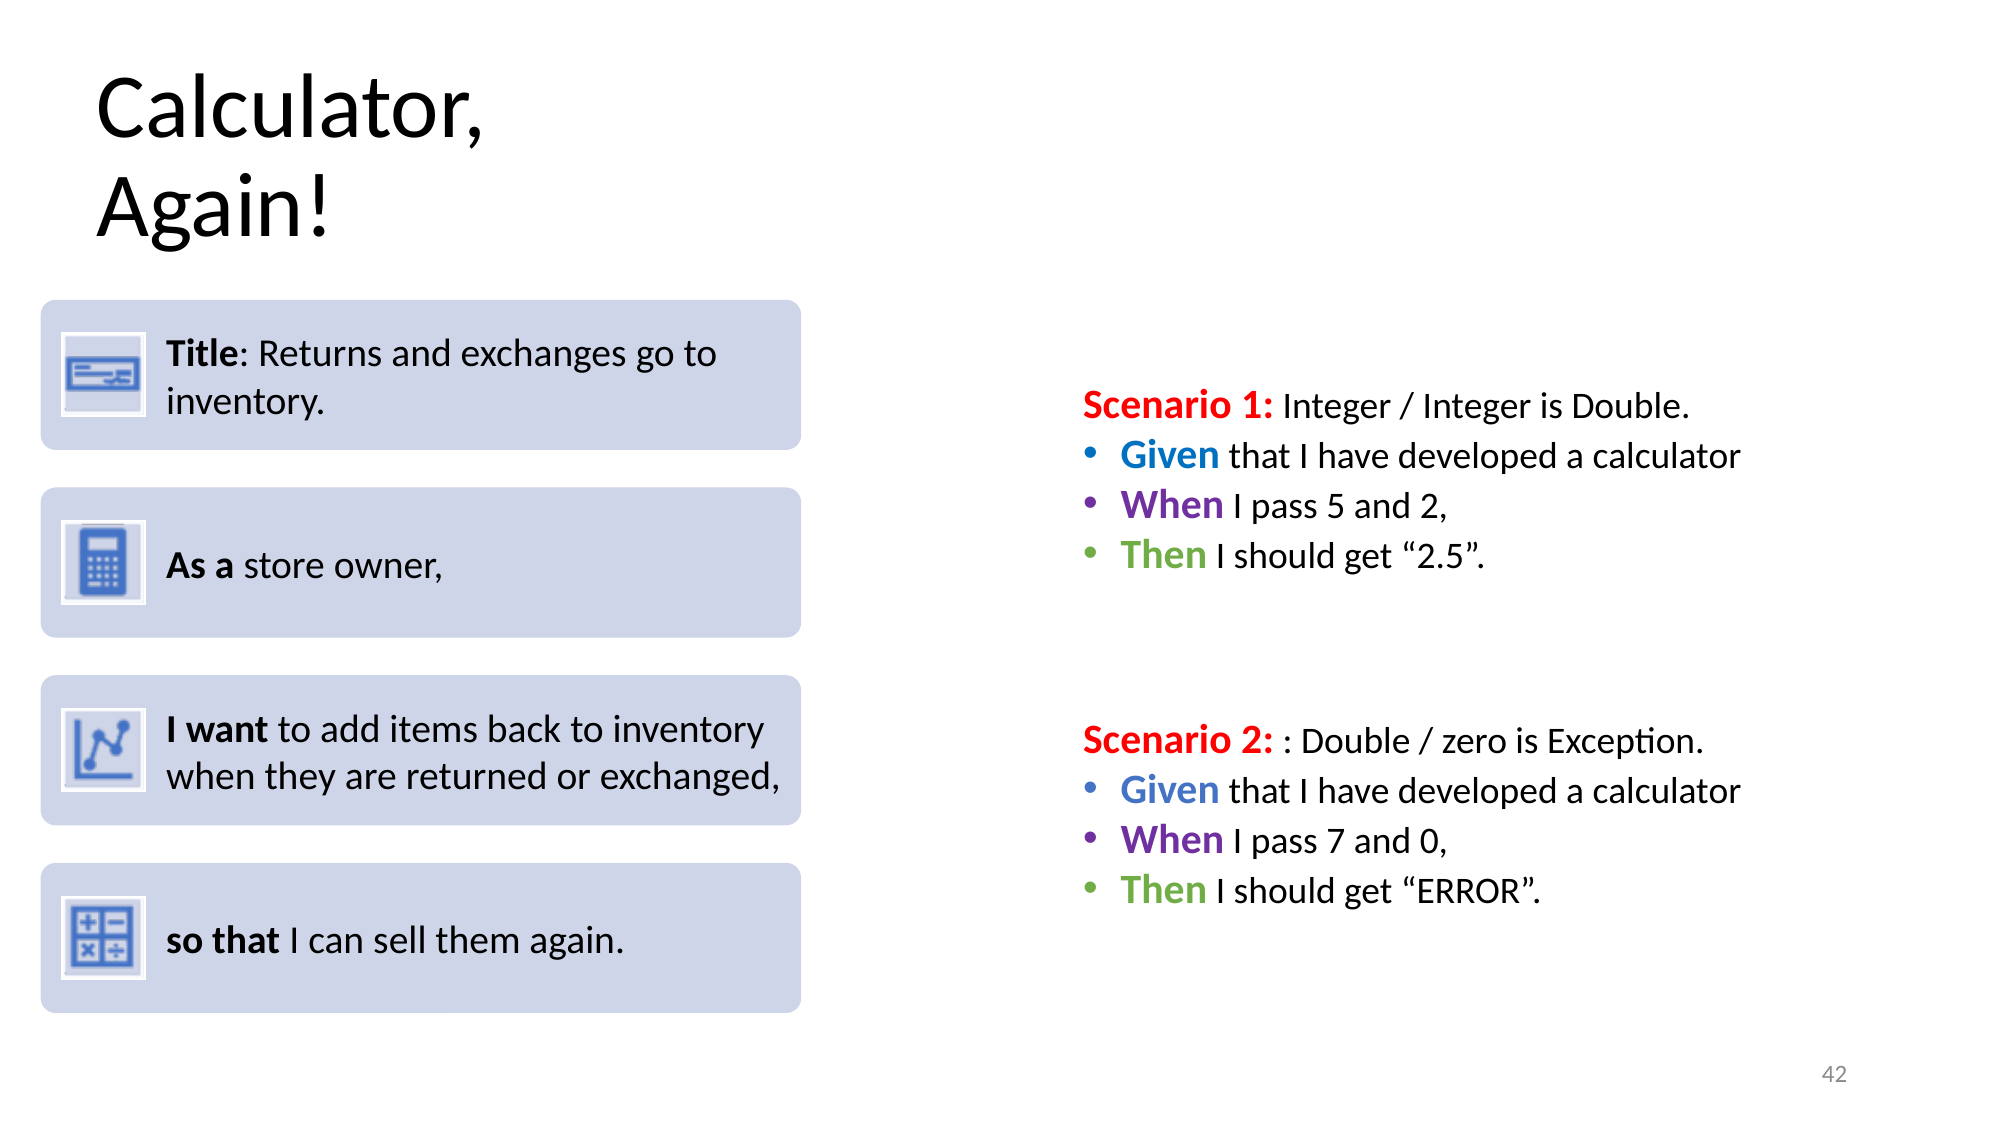

# Calculator, Again!

Title: Returns and exchanges go to inventory.

Scenario 1: Integer / Integer is Double.
Given that I have developed a calculator
When I pass 5 and 2,
Then I should get “2.5”.

Scenario 2: : Double / zero is Exception.
Given that I have developed a calculator
When I pass 7 and 0,
Then I should get “ERROR”.

As a store owner,

I want to add items back to inventory when they are returned or exchanged,

so that I can sell them again.

42